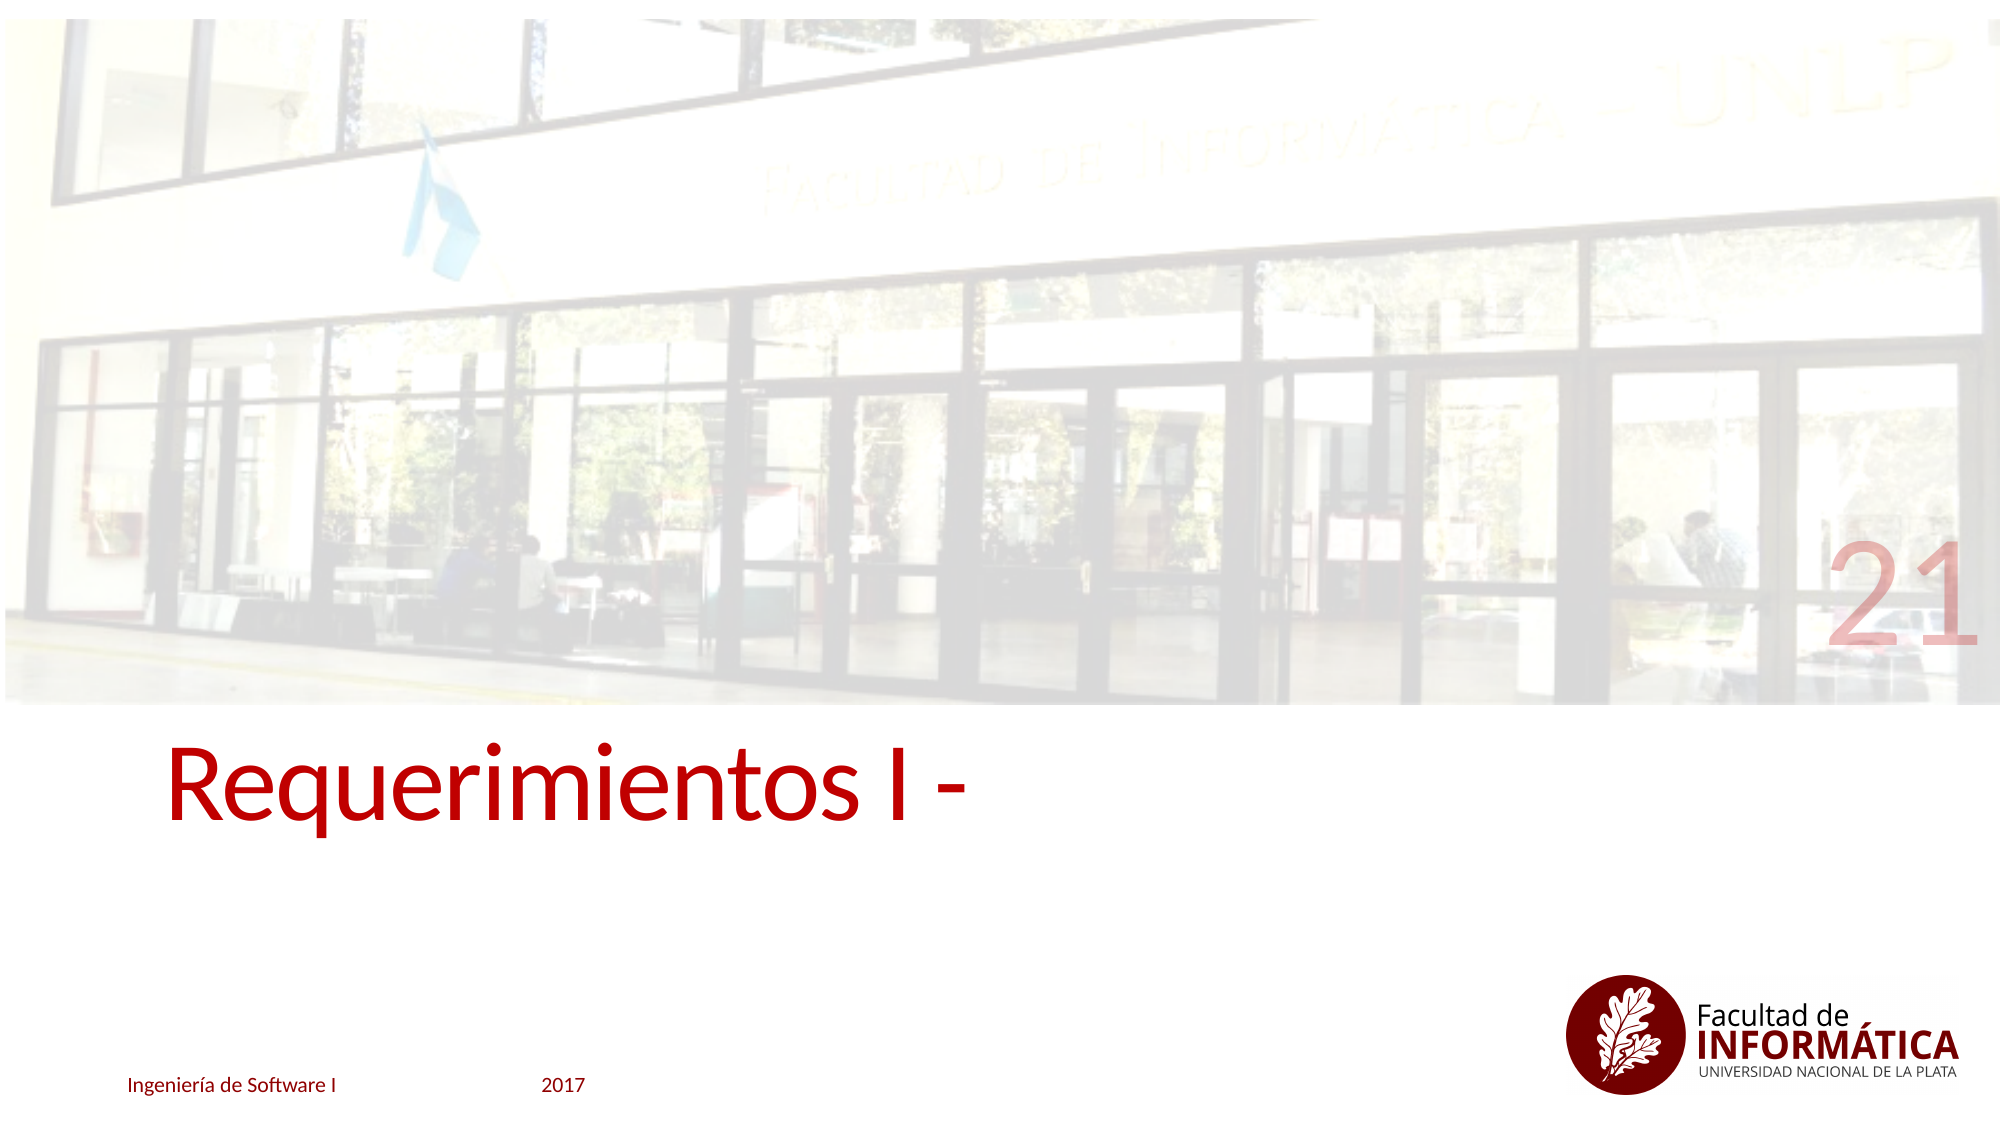

21
Requerimientos I -
2017
Ingeniería de Software I